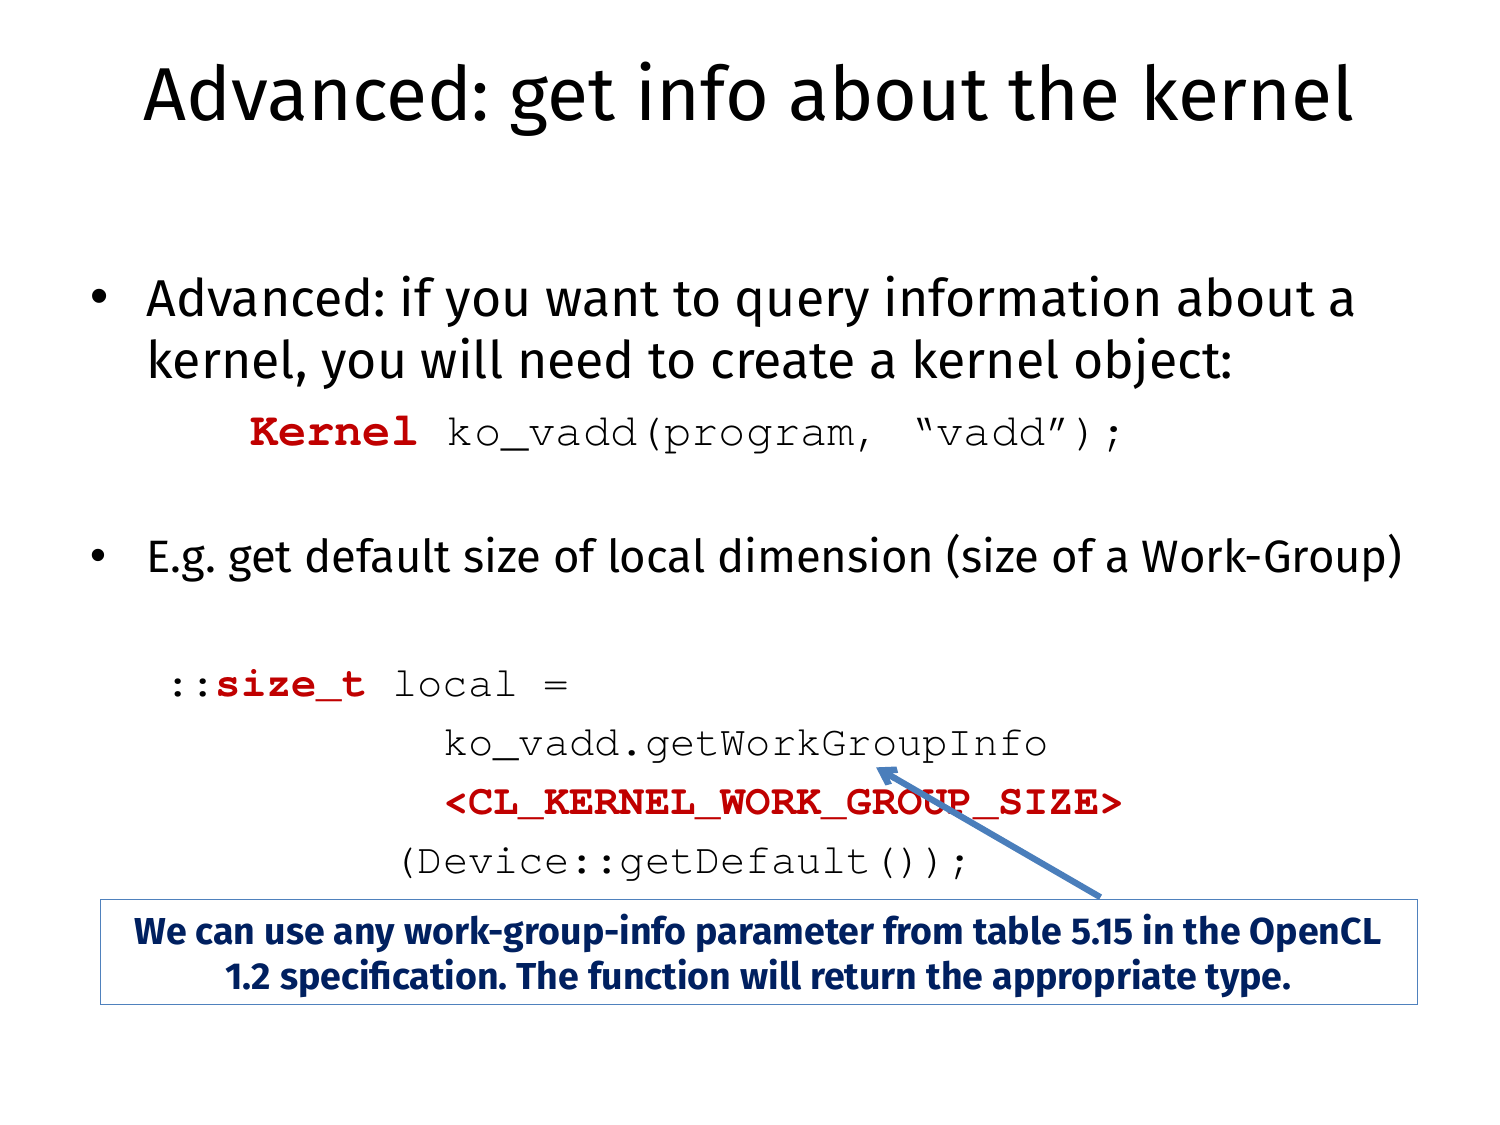

# Advanced: get info about the kernel

Advanced: if you want to query information about a kernel, you will need to create a kernel object:
   Kernel ko_vadd(program, “vadd”);

E.g. get default size of local dimension (size of a Work-Group)

::size_t local =
           ko_vadd.getWorkGroupInfo
           <CL_KERNEL_WORK_GROUP_SIZE>
         (Device::getDefault());

We can use any work-group-info parameter from table 5.15 in the OpenCL 1.2 specification. The function will return the appropriate type.